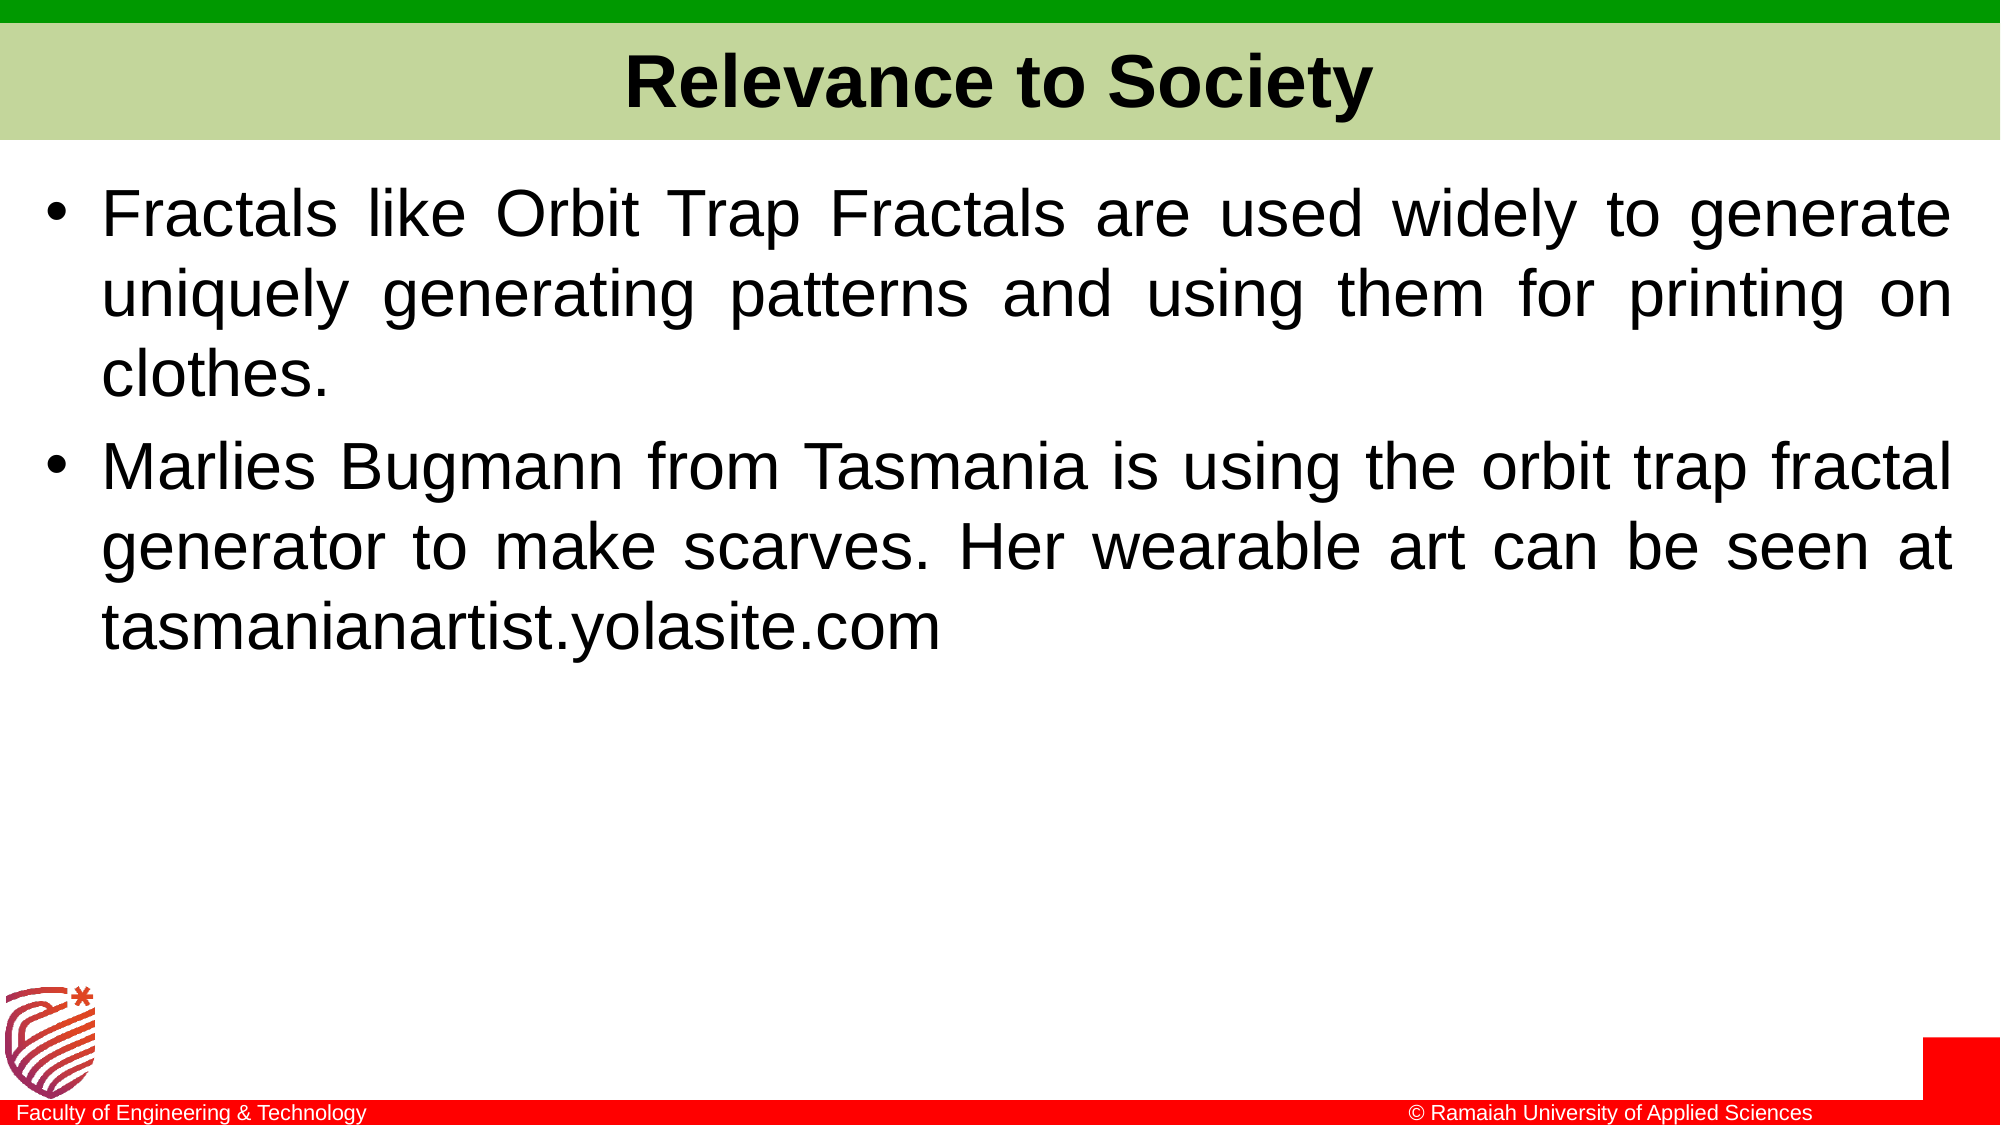

# Relevance to Society
Fractals like Orbit Trap Fractals are used widely to generate uniquely generating patterns and using them for printing on clothes.
Marlies Bugmann from Tasmania is using the orbit trap fractal generator to make scarves. Her wearable art can be seen at tasmanianartist.yolasite.com